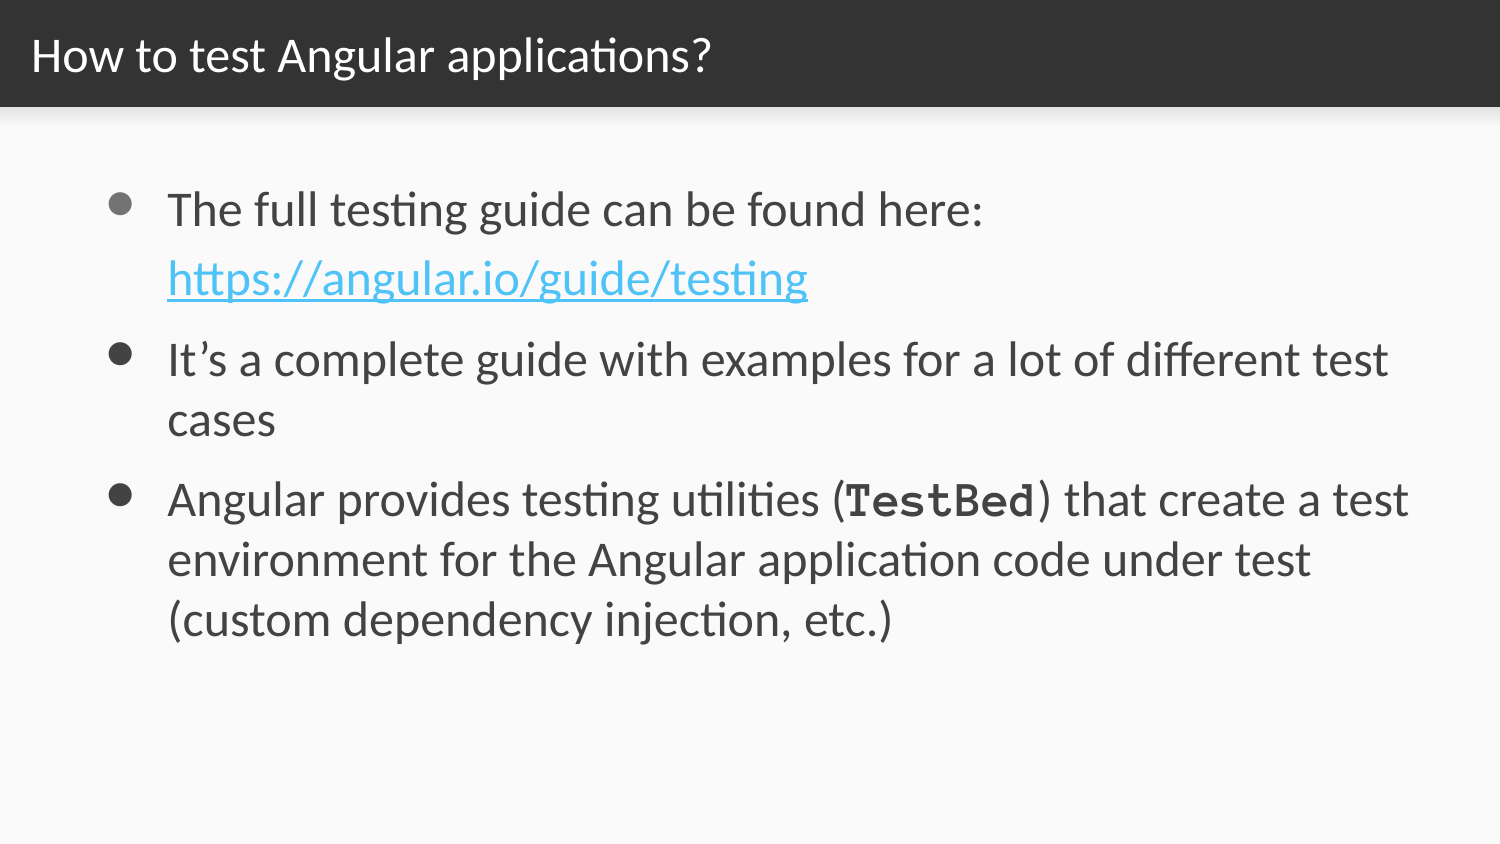

# How to test Angular applications?
The full testing guide can be found here: https://angular.io/guide/testing
It’s a complete guide with examples for a lot of different test cases
Angular provides testing utilities (TestBed) that create a test environment for the Angular application code under test (custom dependency injection, etc.)